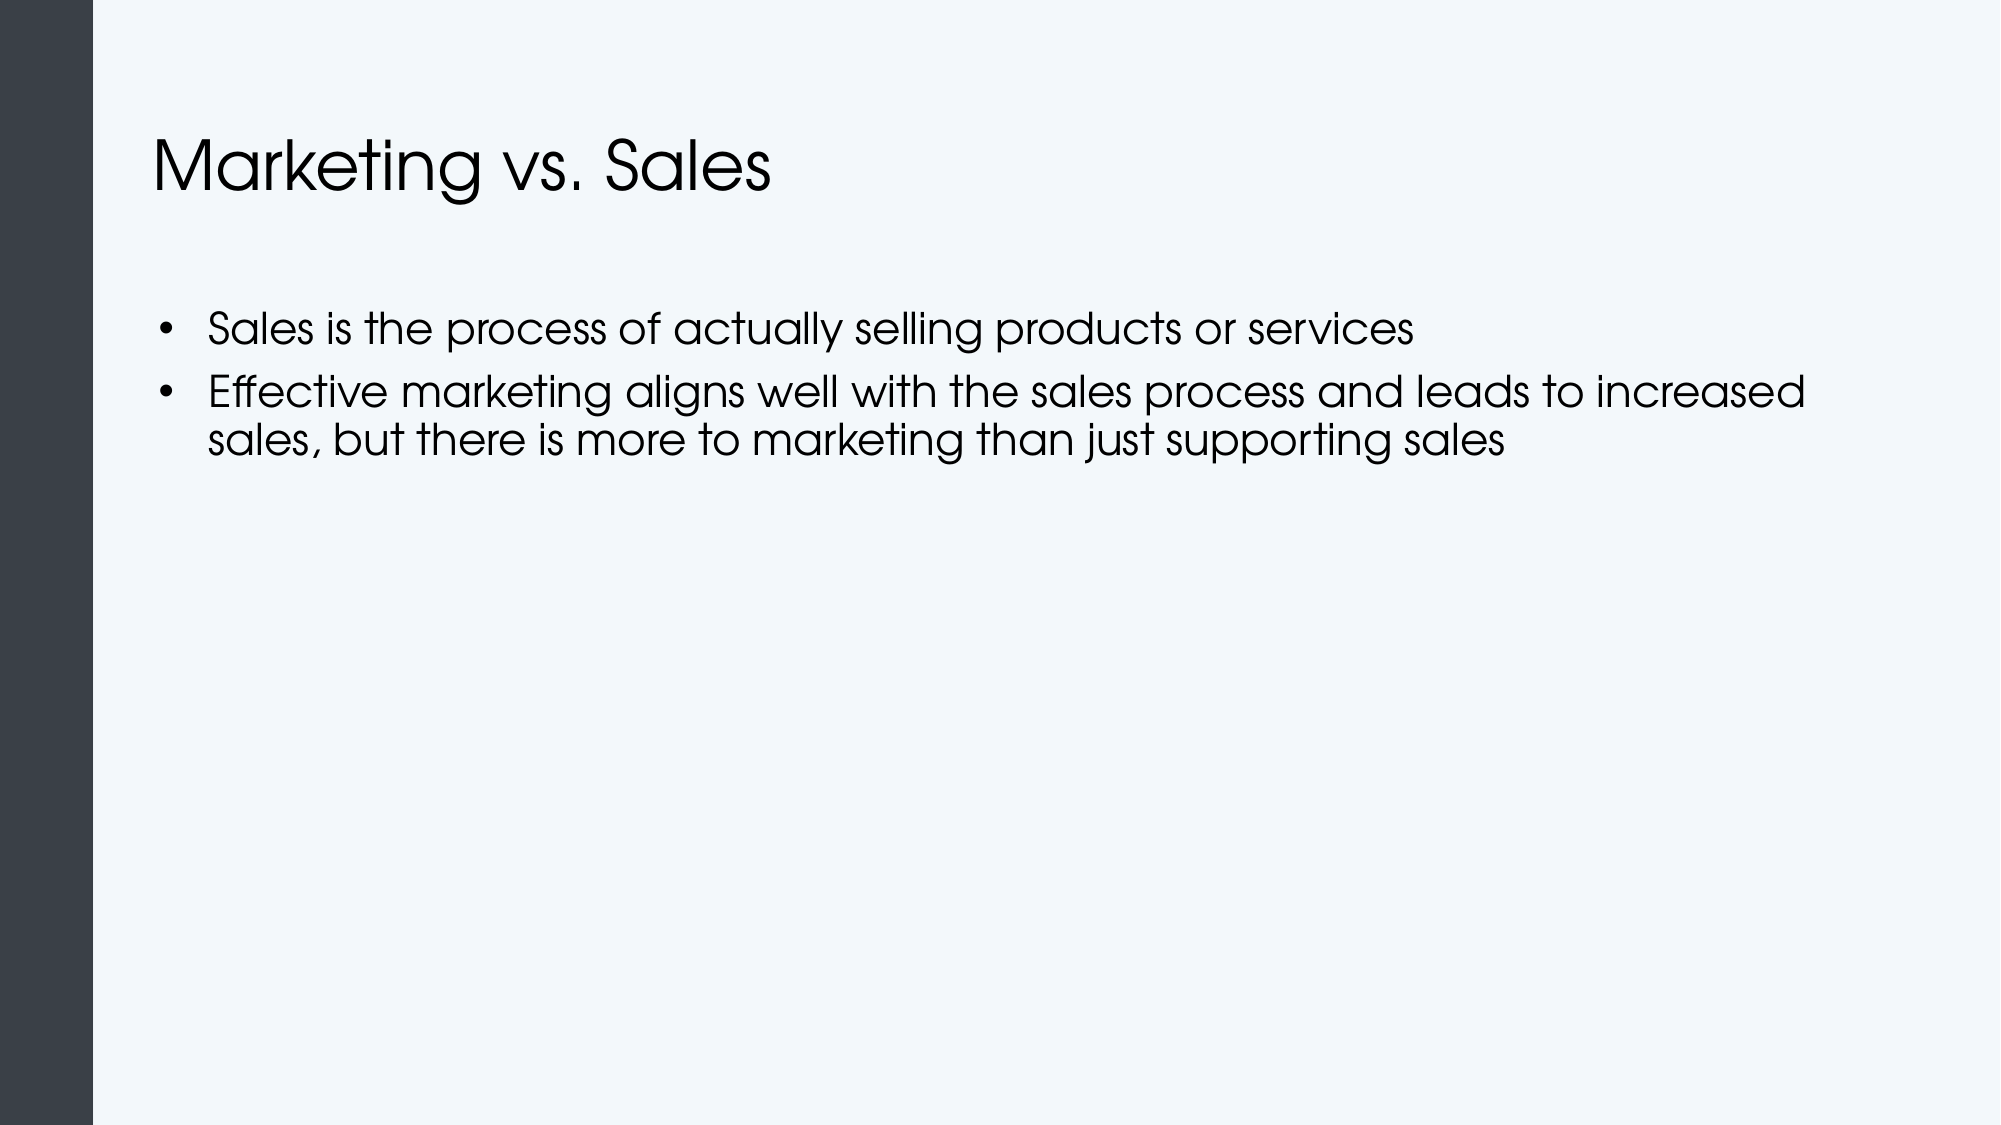

# Marketing vs. Sales
Sales is the process of actually selling products or services
Effective marketing aligns well with the sales process and leads to increased sales, but there is more to marketing than just supporting sales